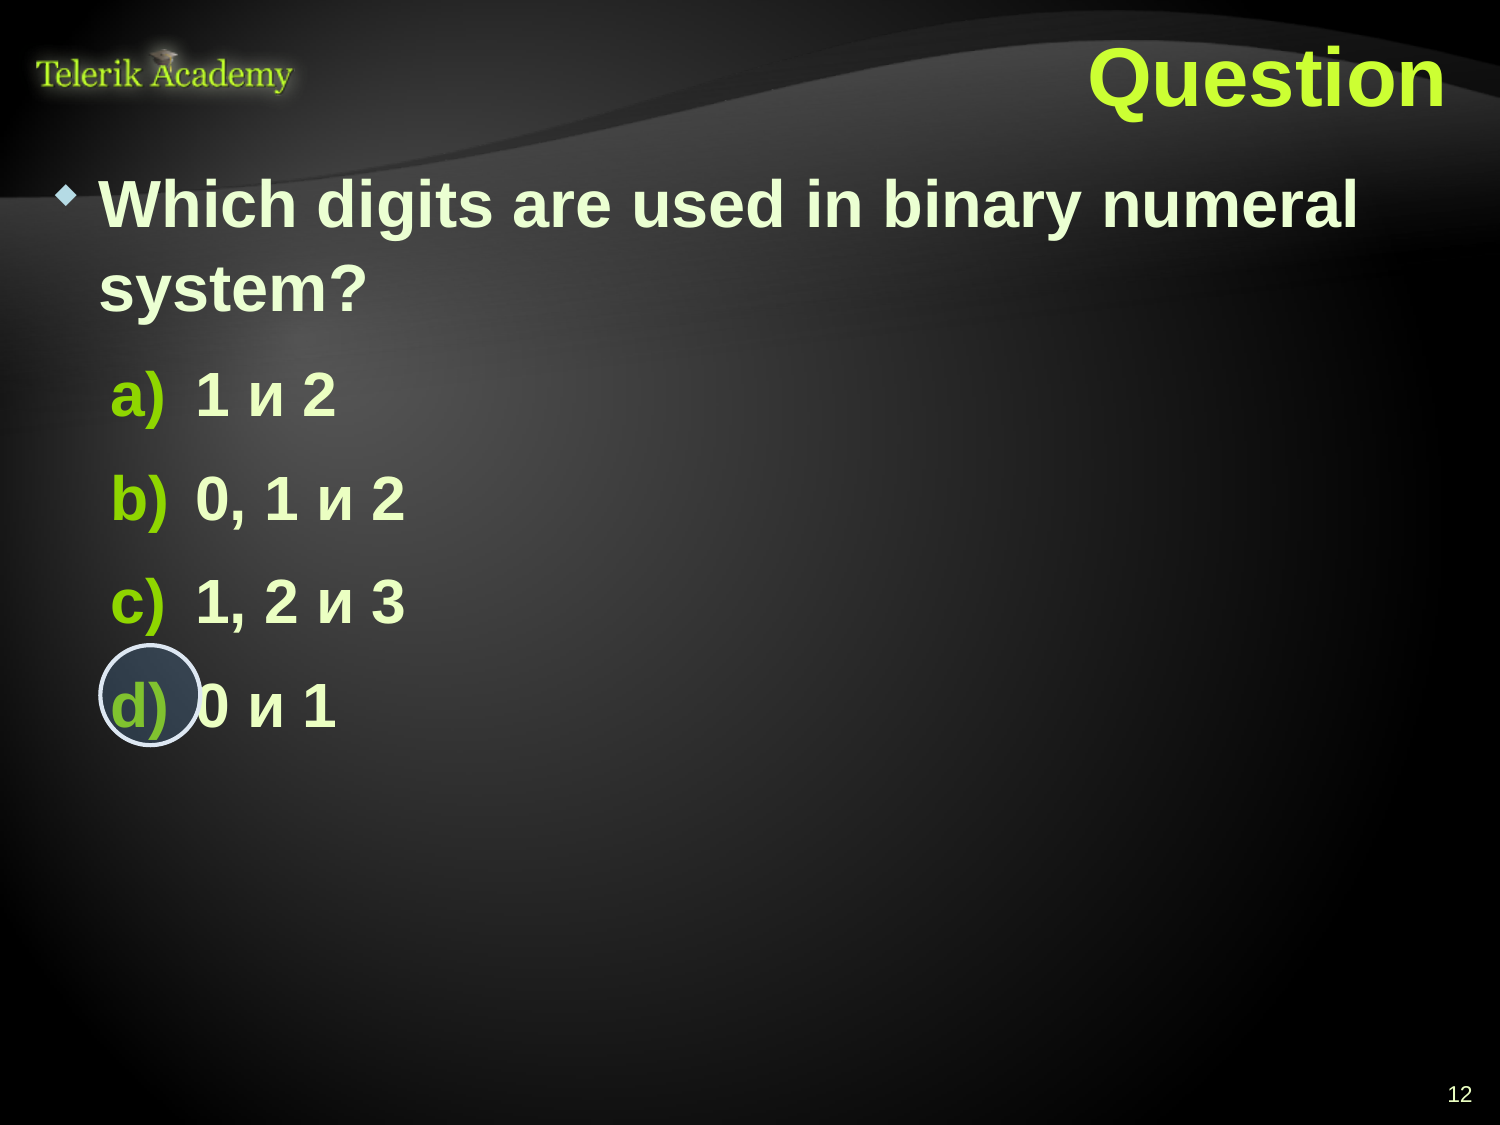

# Question
Which digits are used in binary numeral system?
1 и 2
0, 1 и 2
1, 2 и 3
0 и 1

12